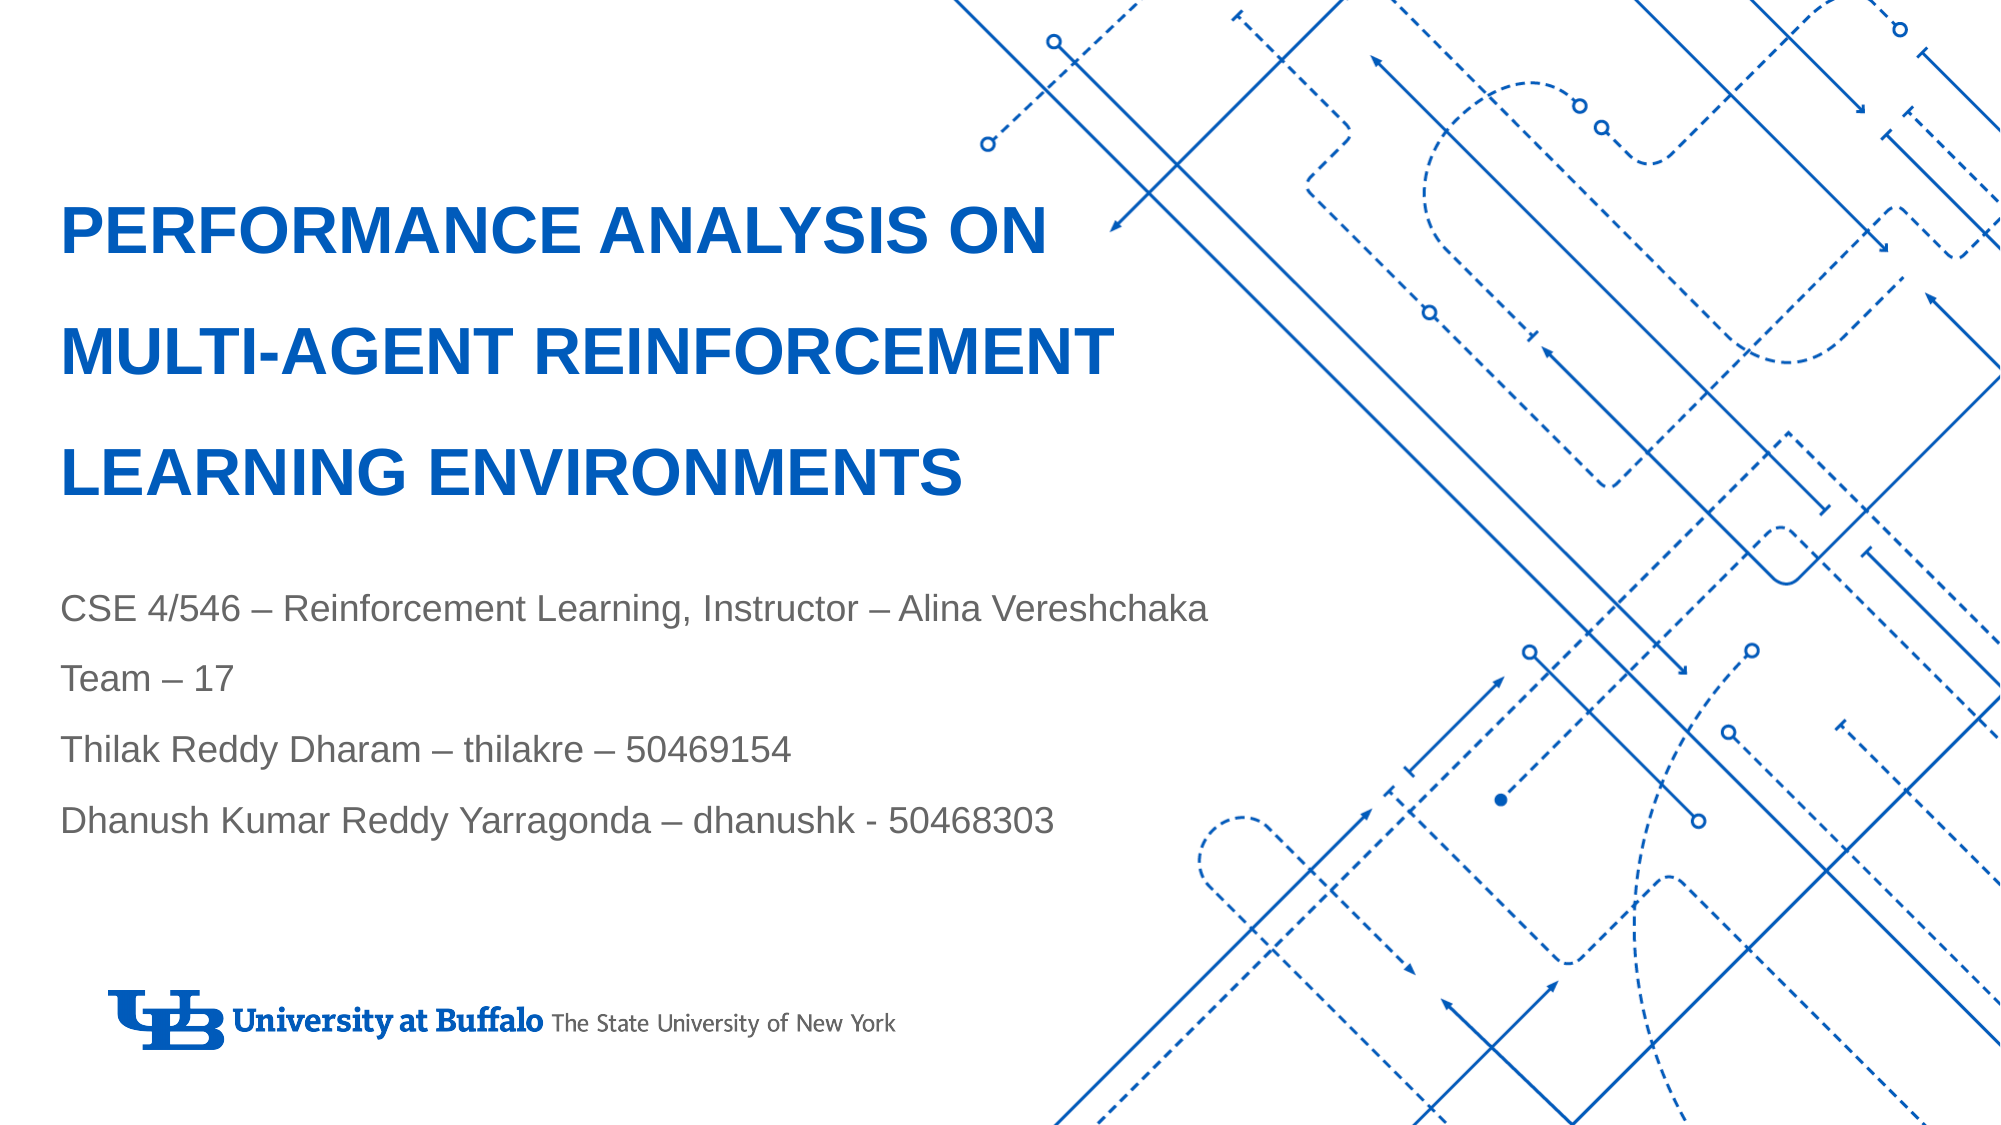

# Performance Analysis on Multi-Agent Reinforcement Learning Environments
CSE 4/546 – Reinforcement Learning, Instructor – Alina Vereshchaka
Team – 17
Thilak Reddy Dharam – thilakre – 50469154
Dhanush Kumar Reddy Yarragonda – dhanushk - 50468303